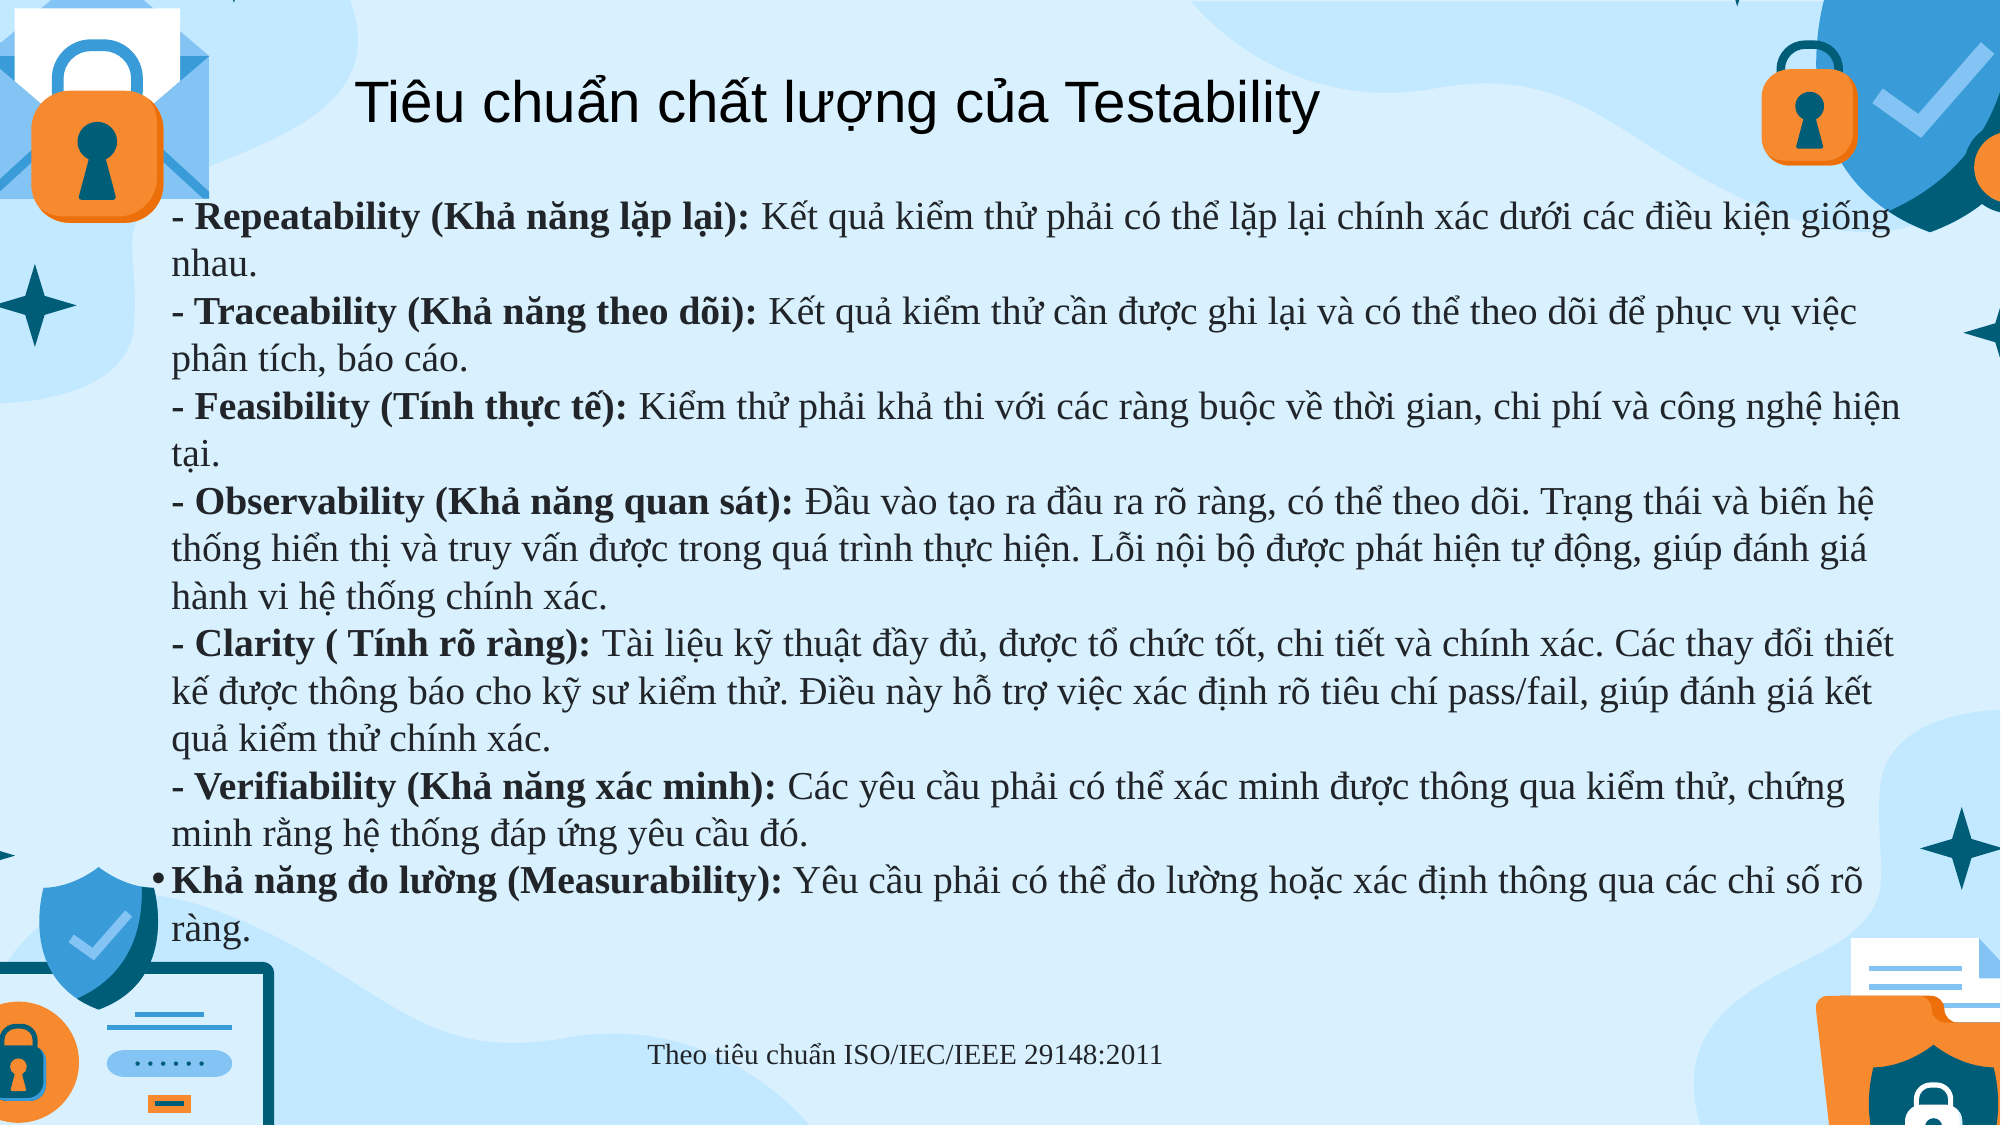

Tiêu chuẩn chất lượng của Testability
- Repeatability (Khả năng lặp lại): Kết quả kiểm thử phải có thể lặp lại chính xác dưới các điều kiện giống nhau.
- Traceability (Khả năng theo dõi): Kết quả kiểm thử cần được ghi lại và có thể theo dõi để phục vụ việc phân tích, báo cáo.
- Feasibility (Tính thực tế): Kiểm thử phải khả thi với các ràng buộc về thời gian, chi phí và công nghệ hiện tại.
- Observability (Khả năng quan sát): Đầu vào tạo ra đầu ra rõ ràng, có thể theo dõi. Trạng thái và biến hệ thống hiển thị và truy vấn được trong quá trình thực hiện. Lỗi nội bộ được phát hiện tự động, giúp đánh giá hành vi hệ thống chính xác.
- Clarity ( Tính rõ ràng): Tài liệu kỹ thuật đầy đủ, được tổ chức tốt, chi tiết và chính xác. Các thay đổi thiết kế được thông báo cho kỹ sư kiểm thử. Điều này hỗ trợ việc xác định rõ tiêu chí pass/fail, giúp đánh giá kết quả kiểm thử chính xác.
- Verifiability (Khả năng xác minh): Các yêu cầu phải có thể xác minh được thông qua kiểm thử, chứng minh rằng hệ thống đáp ứng yêu cầu đó.
Khả năng đo lường (Measurability): Yêu cầu phải có thể đo lường hoặc xác định thông qua các chỉ số rõ ràng.

Theo tiêu chuẩn ISO/IEC/IEEE 29148:2011